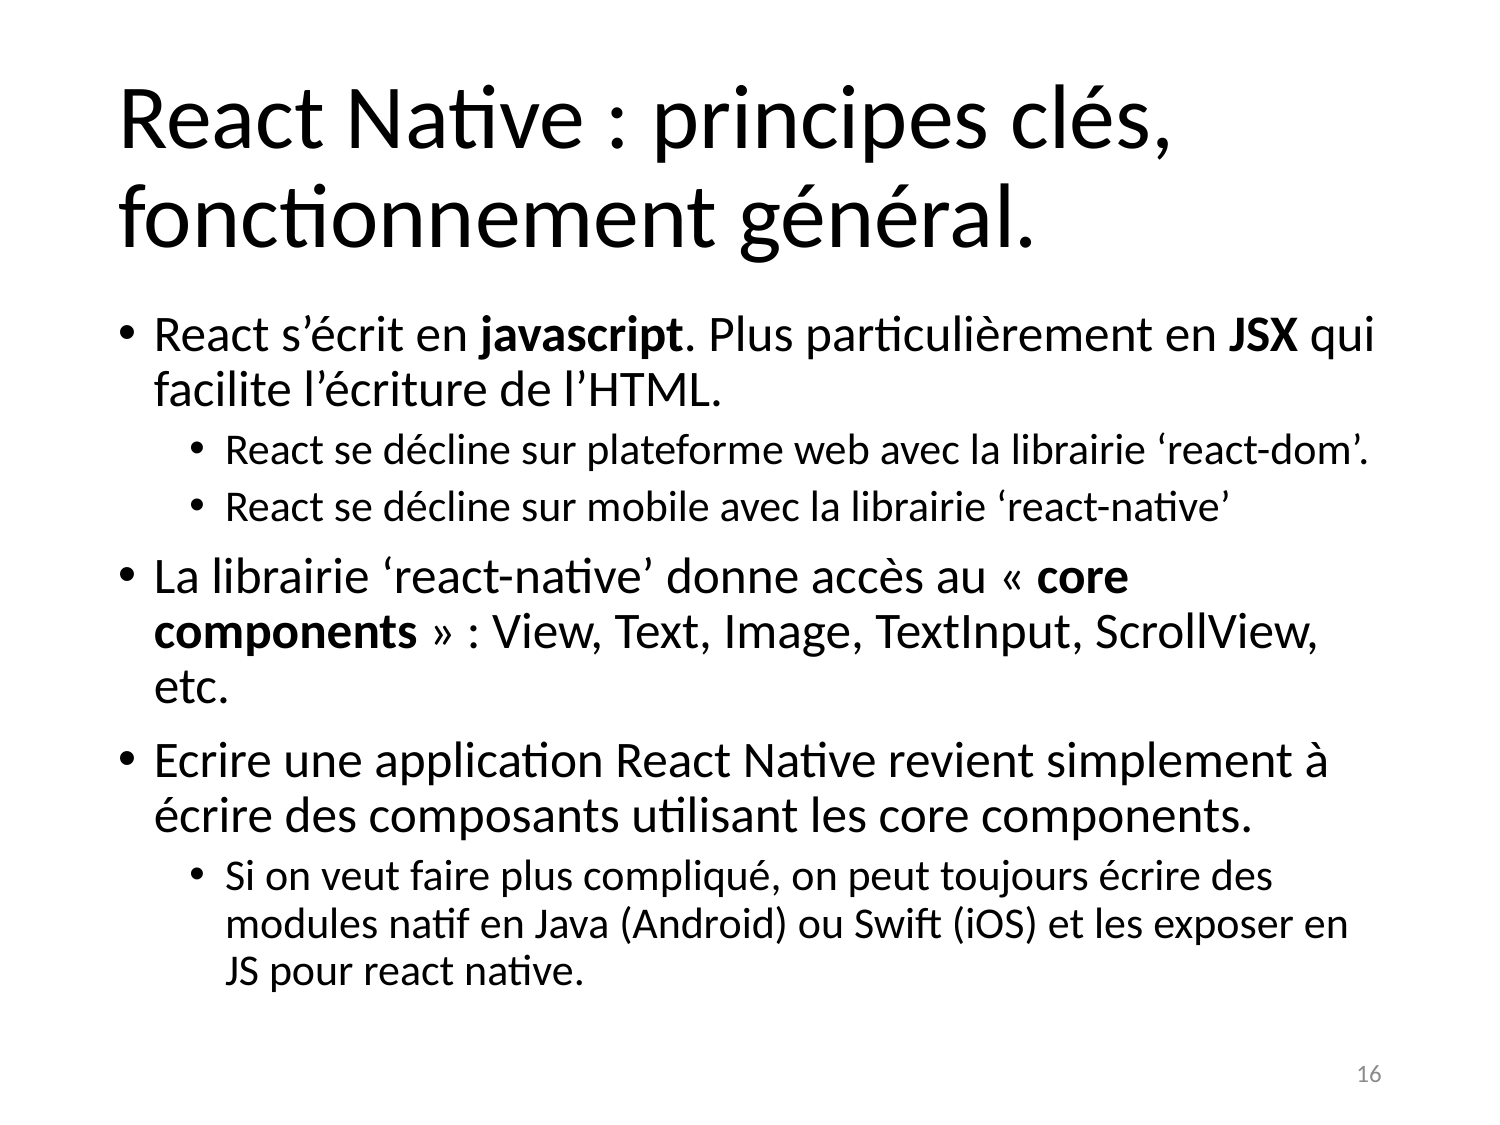

# React Native : principes clés, fonctionnement général.
React s’écrit en javascript. Plus particulièrement en JSX qui facilite l’écriture de l’HTML.
React se décline sur plateforme web avec la librairie ‘react-dom’.
React se décline sur mobile avec la librairie ‘react-native’
La librairie ‘react-native’ donne accès au « core components » : View, Text, Image, TextInput, ScrollView, etc.
Ecrire une application React Native revient simplement à écrire des composants utilisant les core components.
Si on veut faire plus compliqué, on peut toujours écrire des modules natif en Java (Android) ou Swift (iOS) et les exposer en JS pour react native.
16